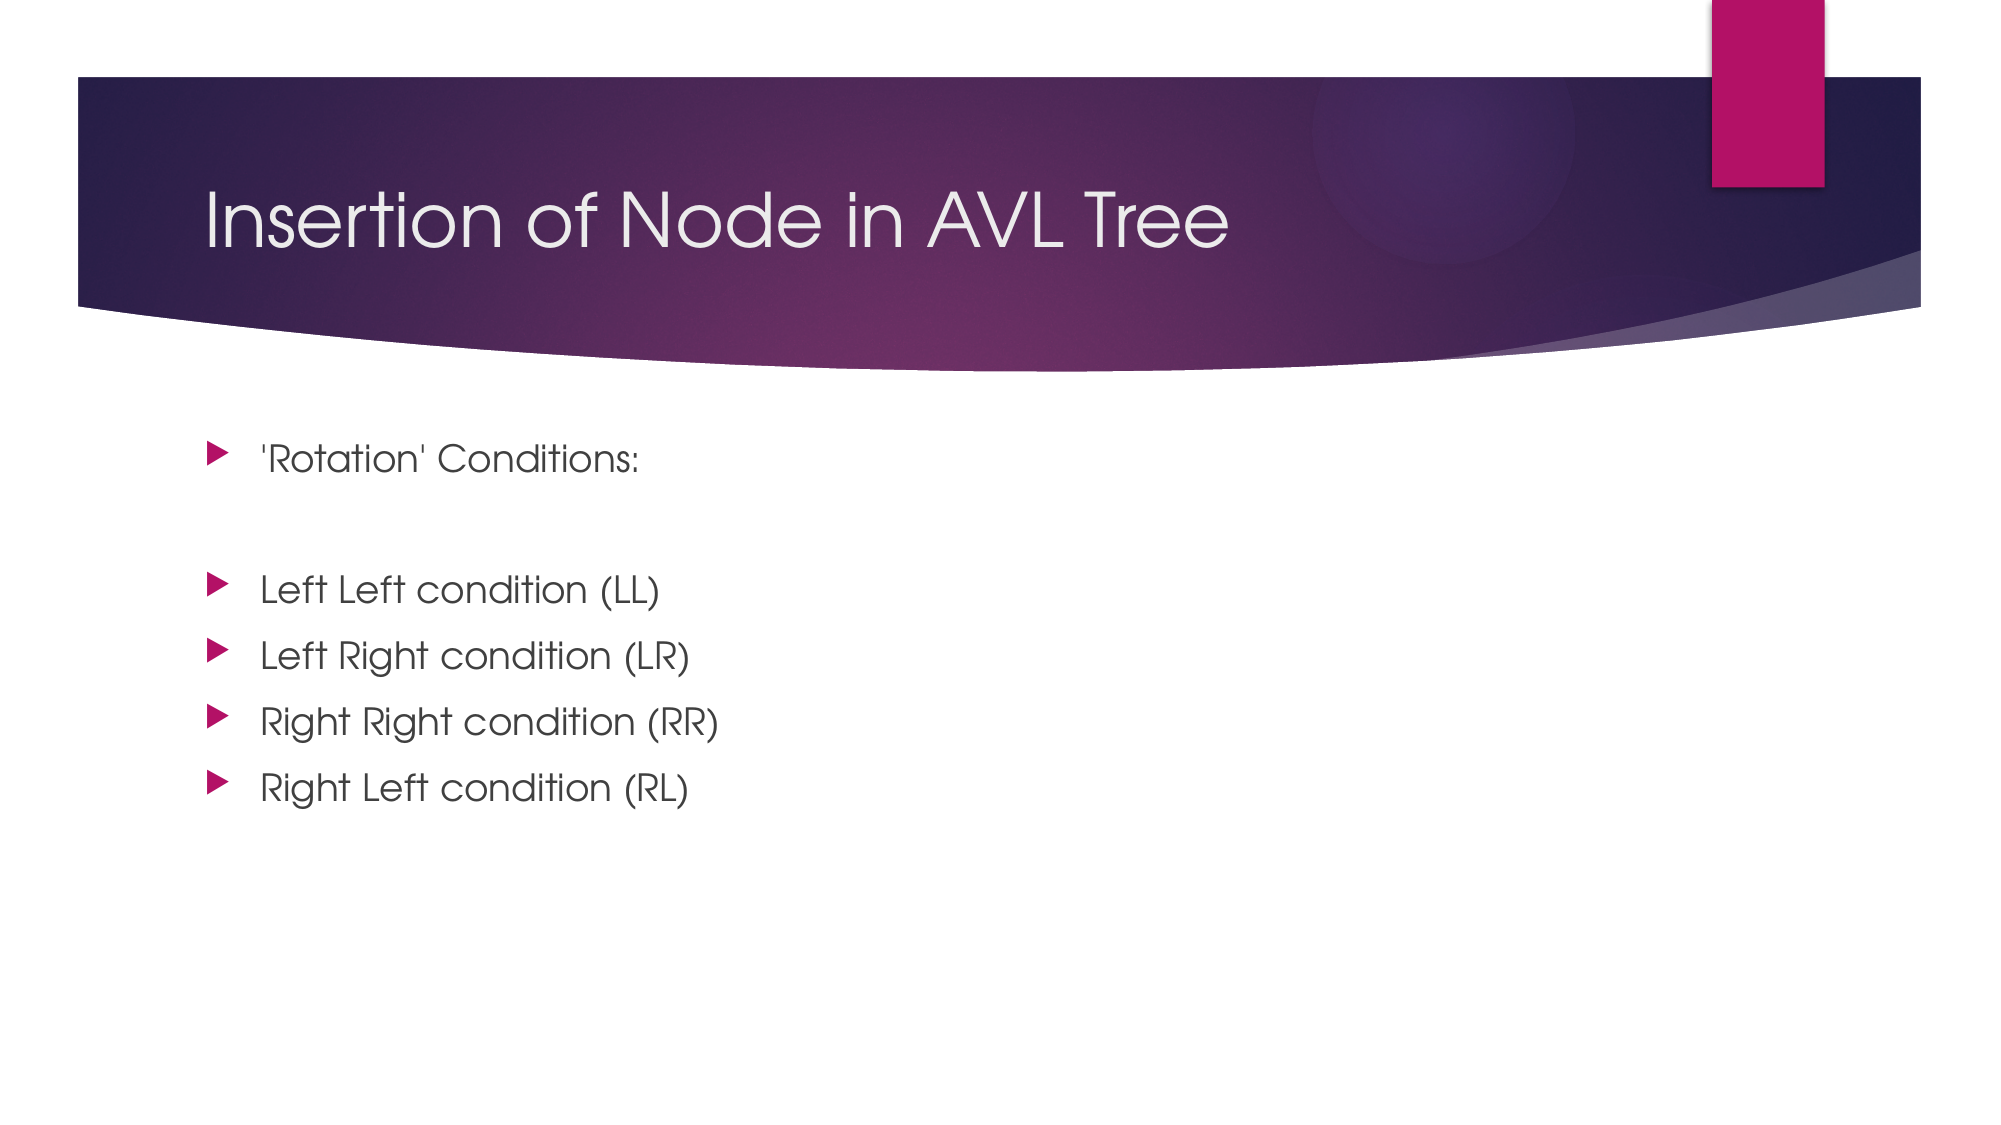

# Insertion of Node in AVL Tree
'Rotation' Conditions:

Left Left condition (LL)
Left Right condition (LR)
Right Right condition (RR)
Right Left condition (RL)